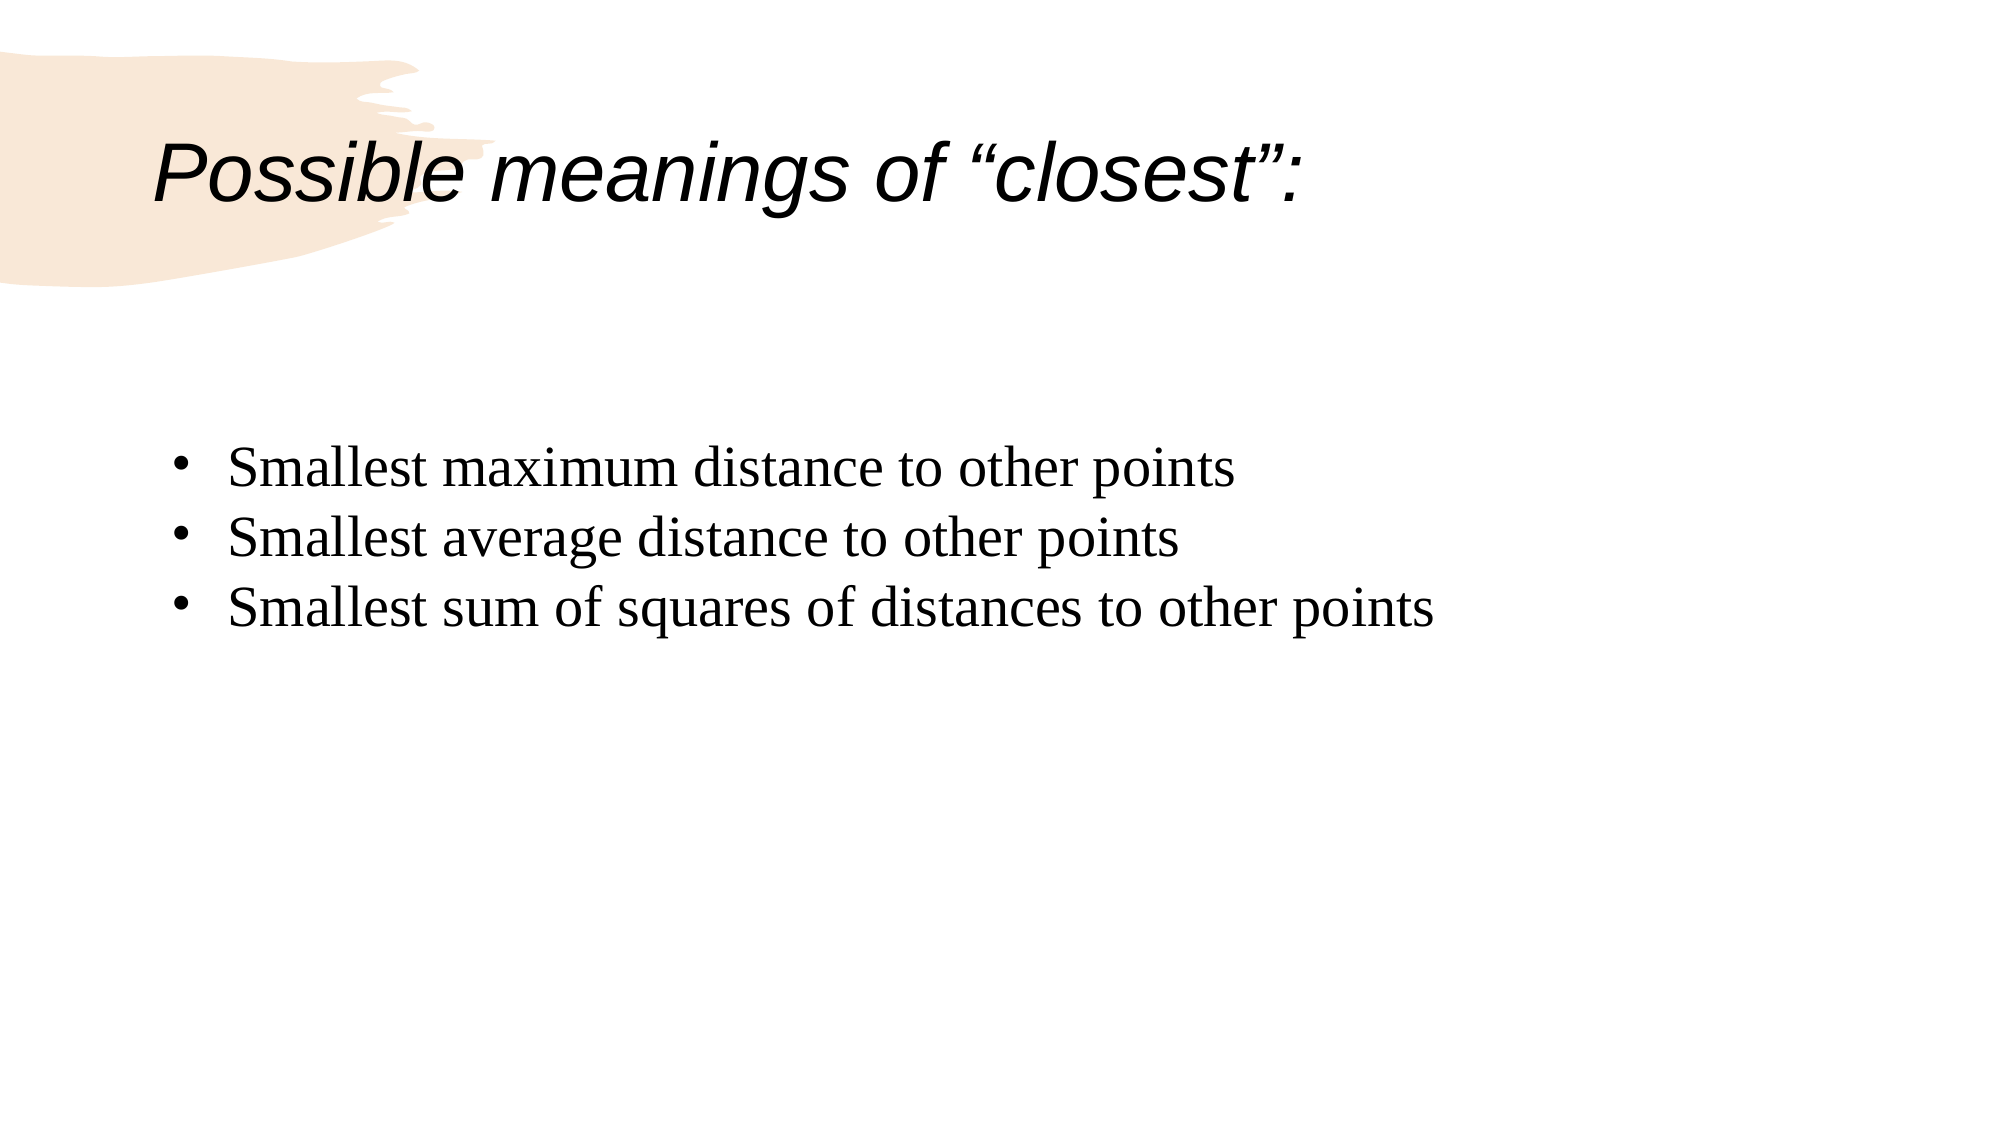

# Possible meanings of “closest”:

Smallest maximum distance to other points
Smallest average distance to other points
Smallest sum of squares of distances to other points